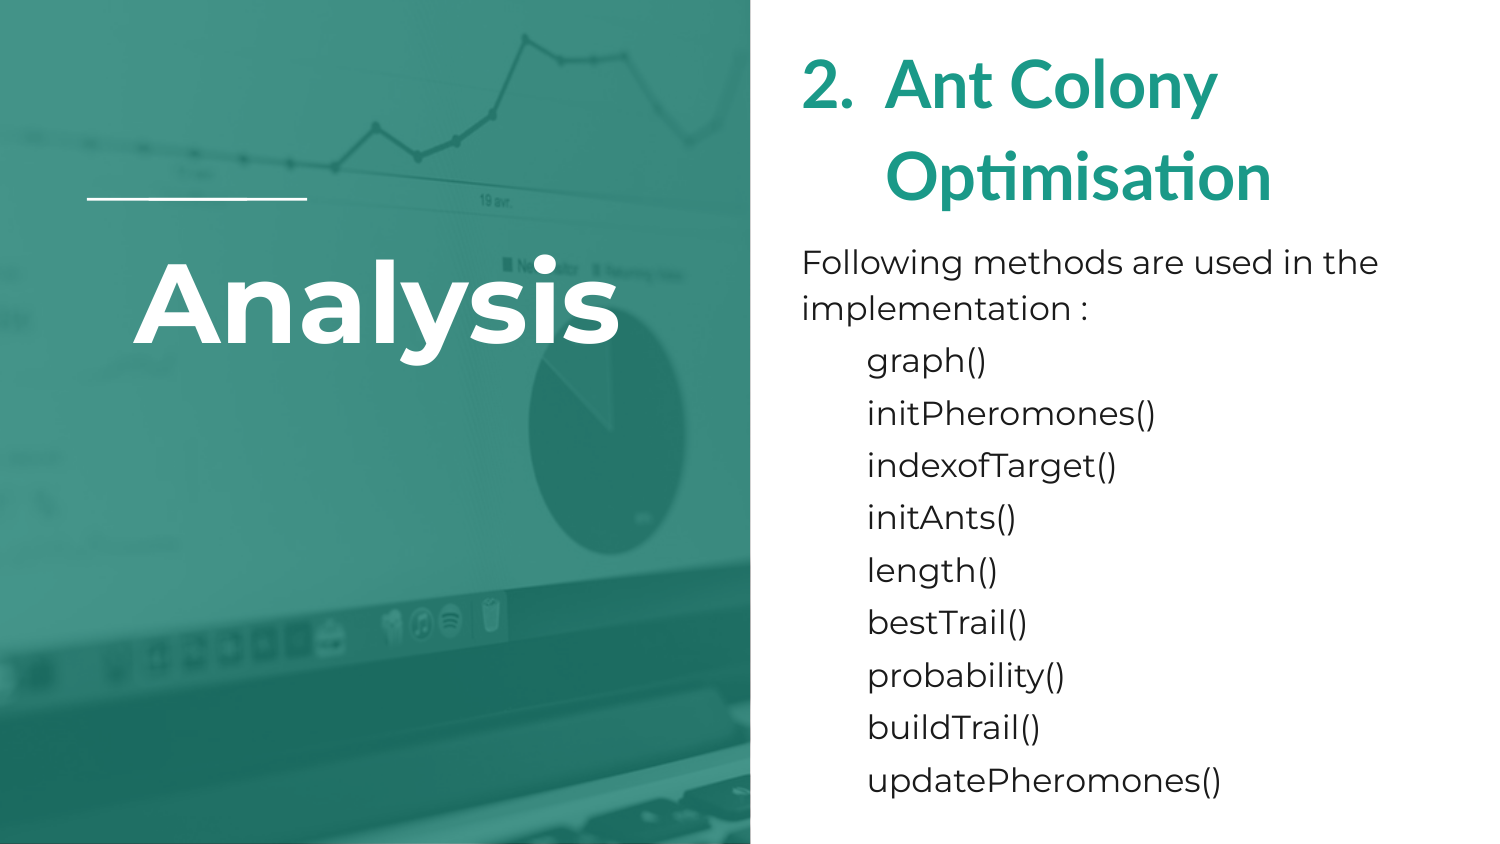

Ant Colony Optimisation
Following methods are used in the implementation :
graph()
initPheromones()
indexofTarget()
initAnts()
length()
bestTrail()
probability()
buildTrail()
updatePheromones()
# Analysis